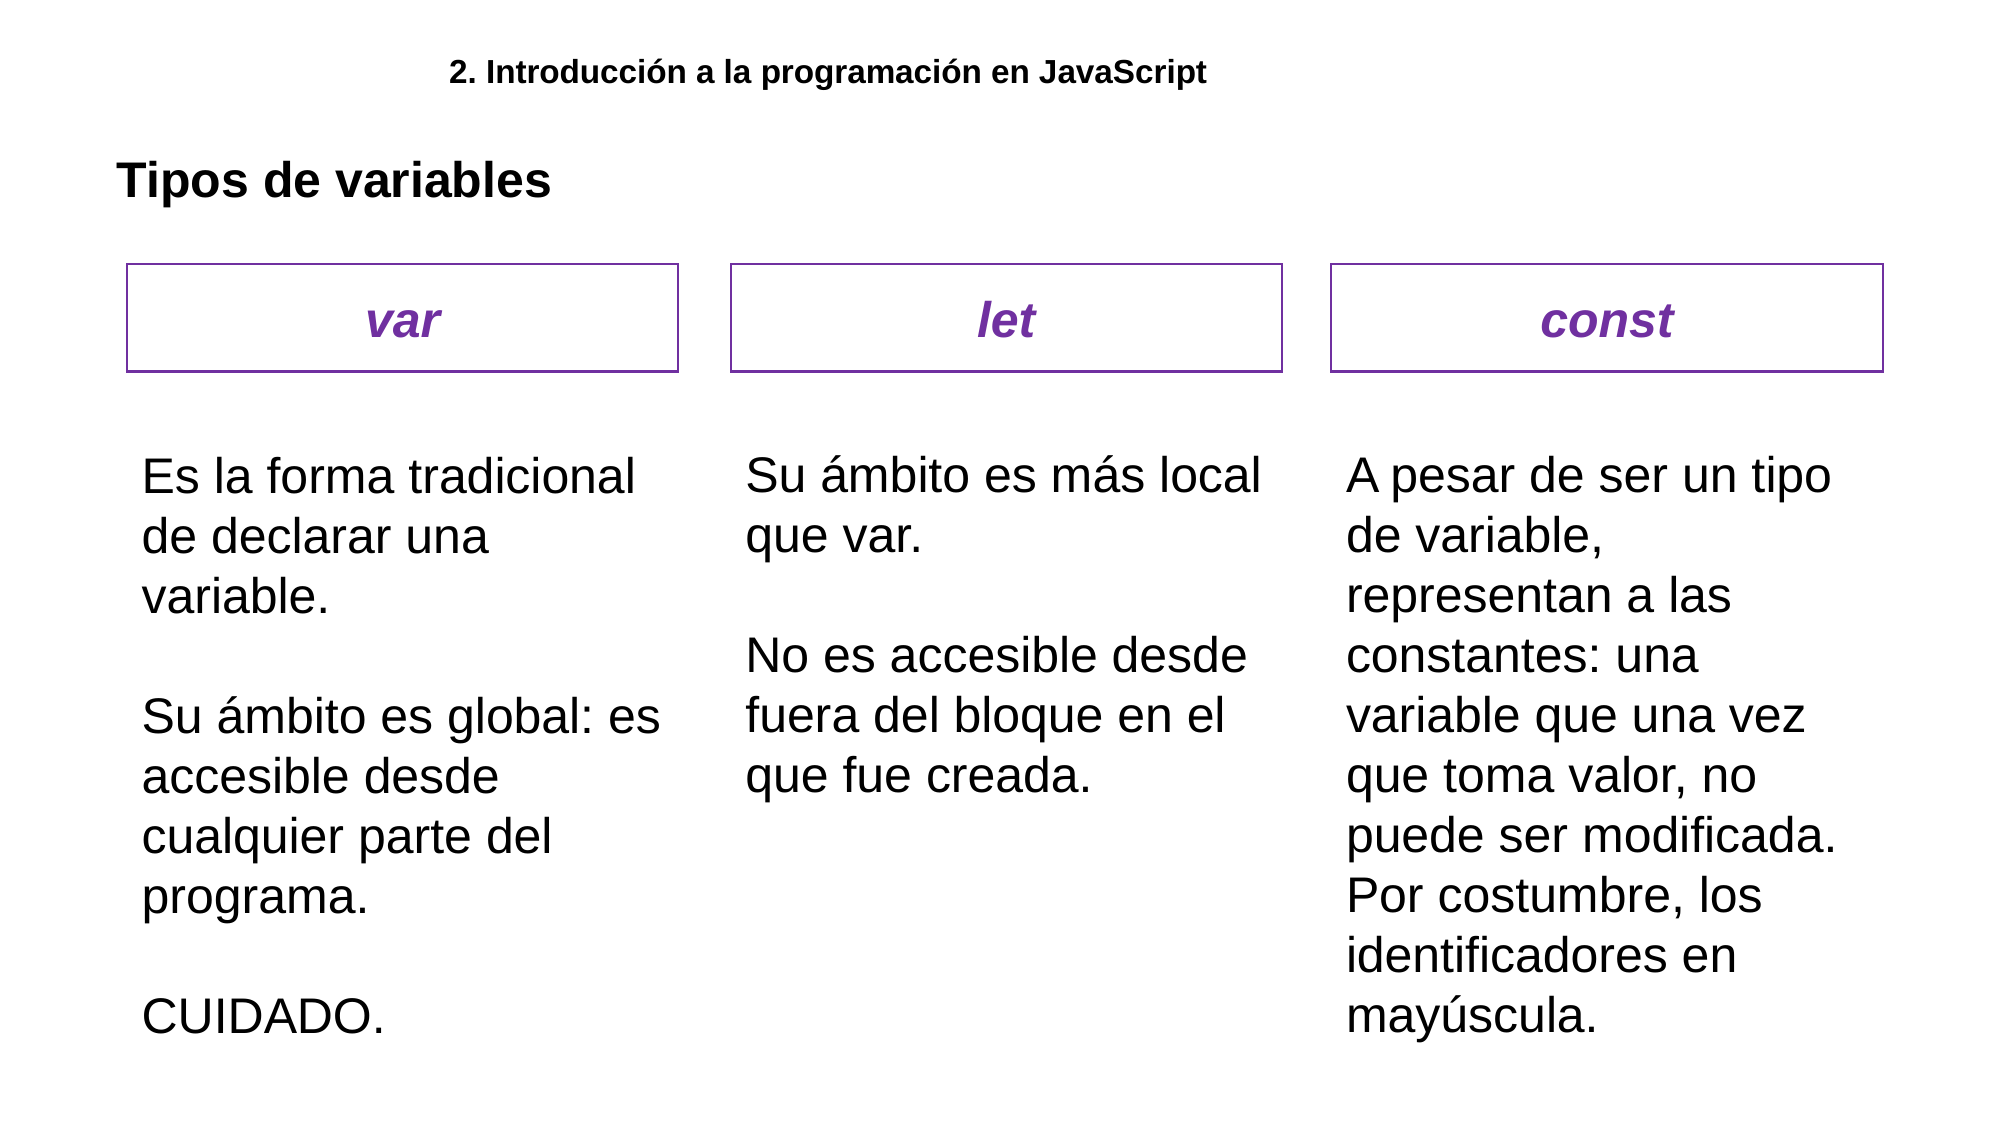

2. Introducción a la programación en JavaScript
Tipos de variables
var
let
const
Su ámbito es más local que var.

No es accesible desde fuera del bloque en el que fue creada.
A pesar de ser un tipo de variable, representan a las constantes: una variable que una vez que toma valor, no puede ser modificada.
Por costumbre, los identificadores en mayúscula.
Es la forma tradicional de declarar una variable.

Su ámbito es global: es accesible desde cualquier parte del programa.

CUIDADO.